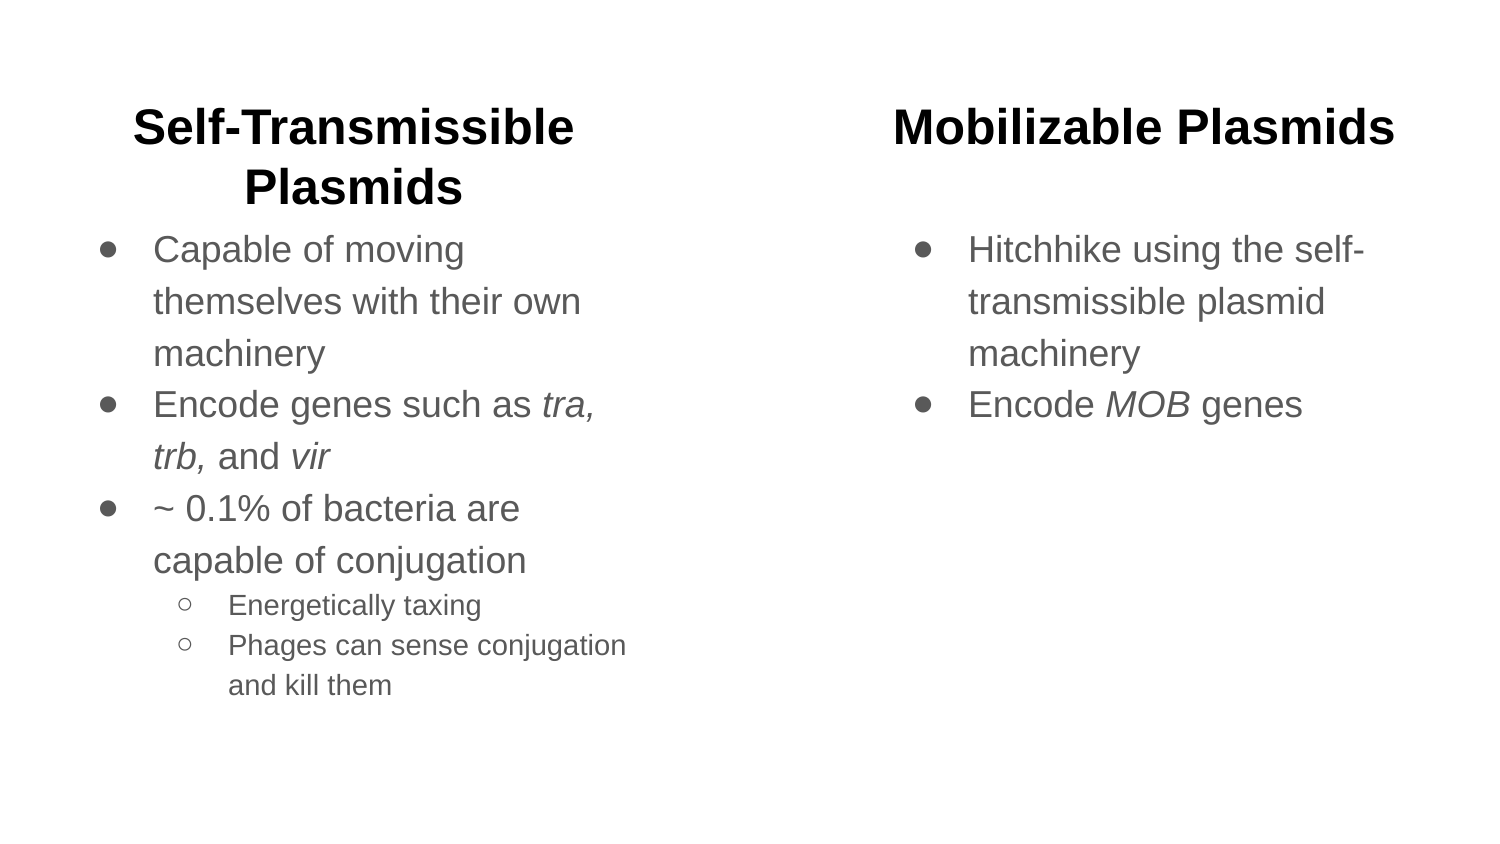

Self-Transmissible Plasmids

Mobilizable Plasmids

Capable of moving themselves with their own machinery
Encode genes such as tra, trb, and vir
~ 0.1% of bacteria are capable of conjugation
Energetically taxing
Phages can sense conjugation and kill them

Hitchhike using the self-transmissible plasmid machinery
Encode MOB genes